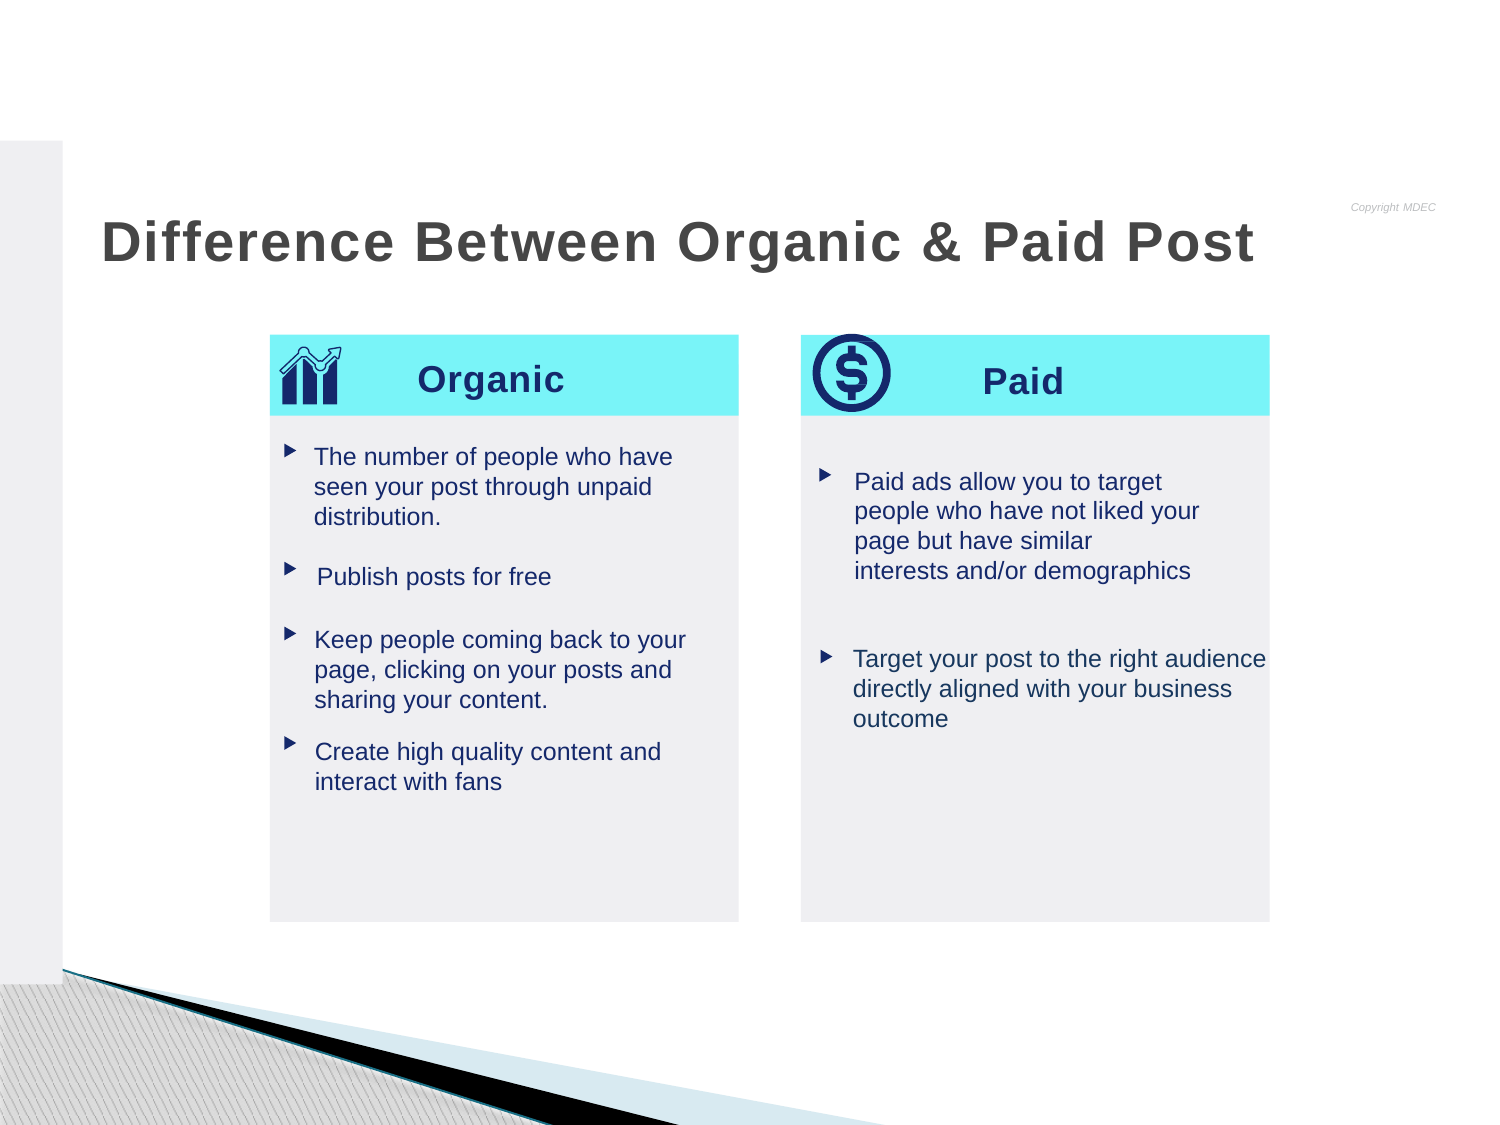

Copyright MDEC
# Difference Between Organic & Paid Post

Organic
Paid

The number of people who have seen your post through unpaid distribution.

Paid ads allow you to target people who have not liked your page but have similar
interests and/or demographics

Publish posts for free

Keep people coming back to your page, clicking on your posts and sharing your content.

Target your post to the right audience
directly aligned with your business
outcome

Create high quality content and interact with fans